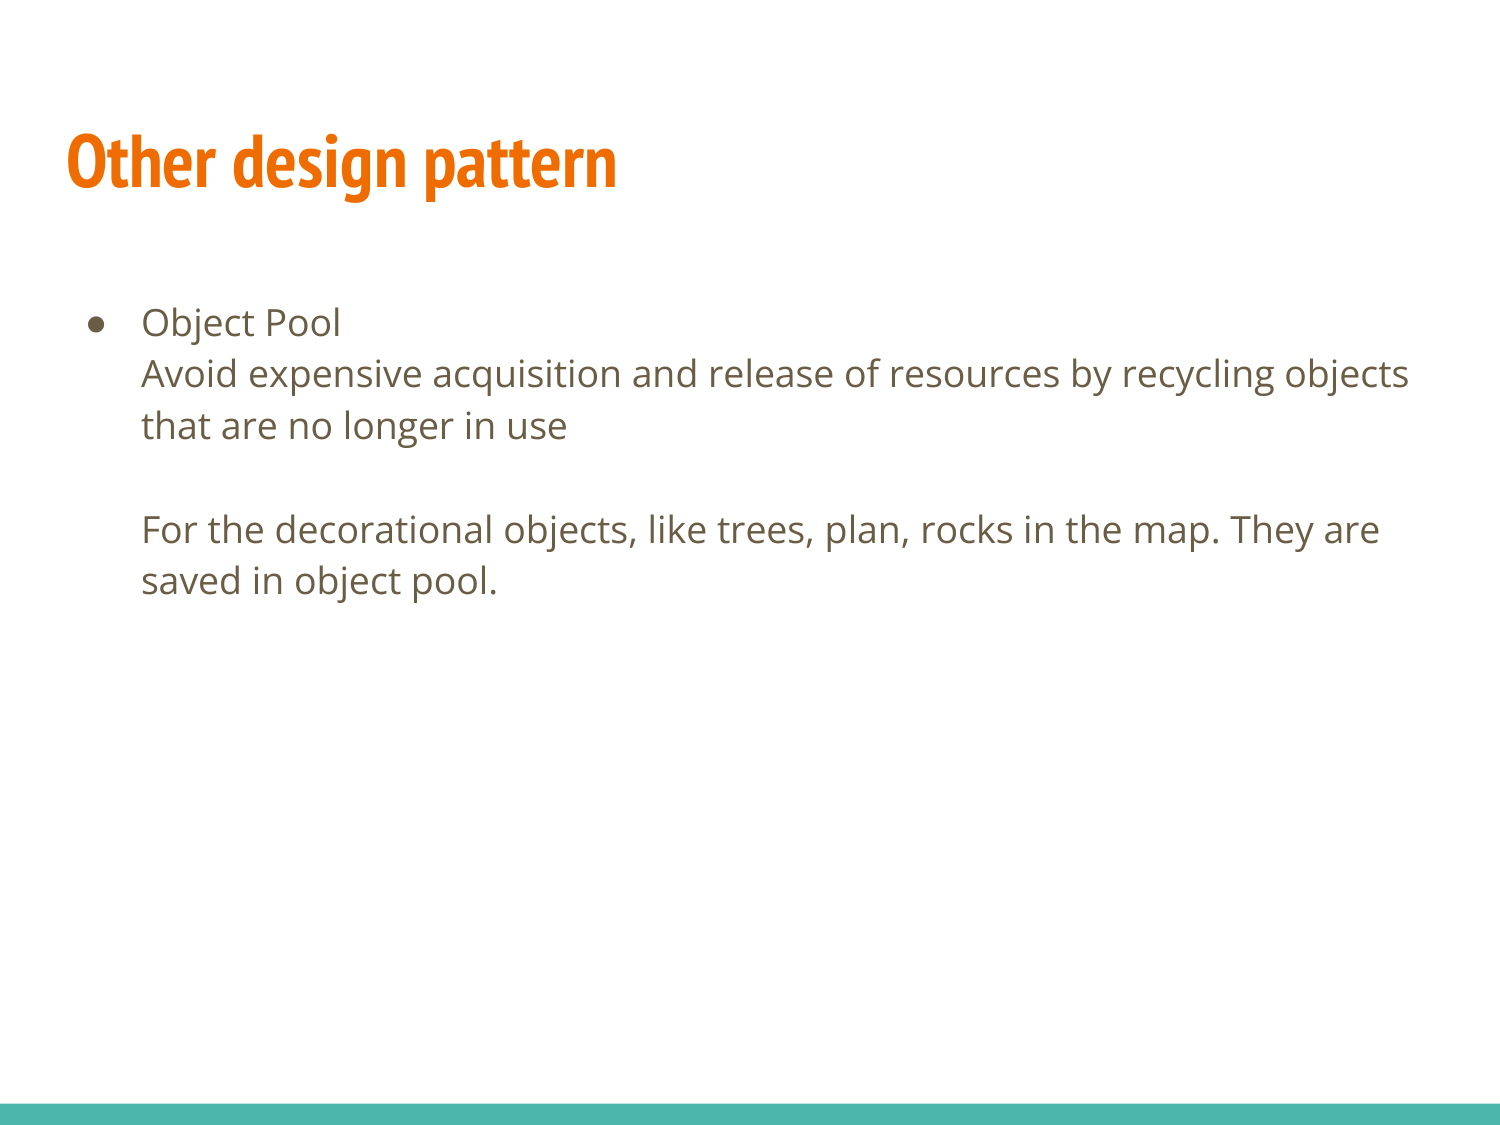

# Other design pattern
Object Pool
Avoid expensive acquisition and release of resources by recycling objects that are no longer in use
For the decorational objects, like trees, plan, rocks in the map. They are saved in object pool.